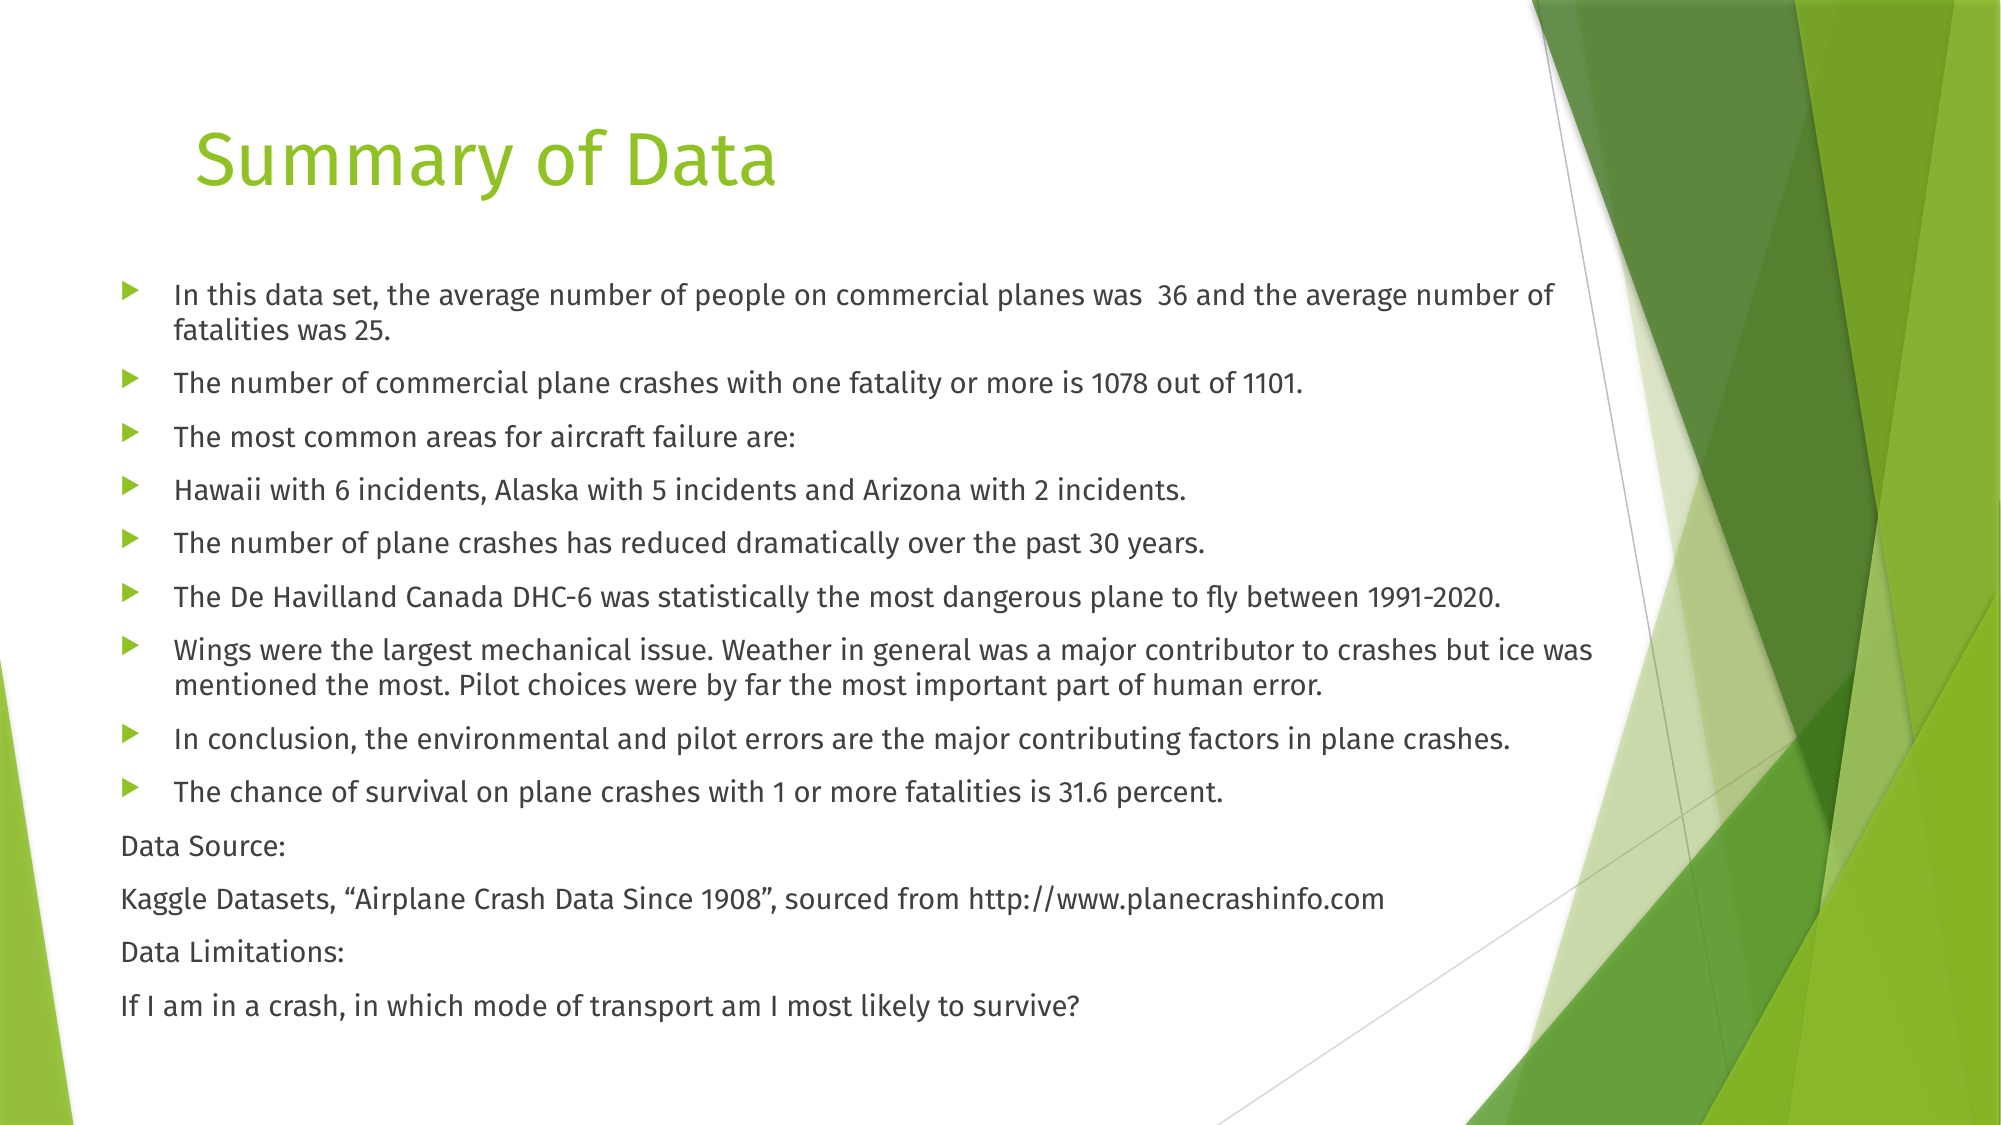

# Summary of Data

In this data set, the average number of people on commercial planes was  36 and the average number of fatalities was 25.
The number of commercial plane crashes with one fatality or more is 1078 out of 1101.
The most common areas for aircraft failure are:
Hawaii with 6 incidents, Alaska with 5 incidents and Arizona with 2 incidents.
The number of plane crashes has reduced dramatically over the past 30 years.
The De Havilland Canada DHC-6 was statistically the most dangerous plane to fly between 1991-2020.
Wings were the largest mechanical issue. Weather in general was a major contributor to crashes but ice was mentioned the most. Pilot choices were by far the most important part of human error.
In conclusion, the environmental and pilot errors are the major contributing factors in plane crashes.
The chance of survival on plane crashes with 1 or more fatalities is 31.6 percent.
Data Source:
Kaggle Datasets, “Airplane Crash Data Since 1908”, sourced from http://www.planecrashinfo.com
Data Limitations:
If I am in a crash, in which mode of transport am I most likely to survive?